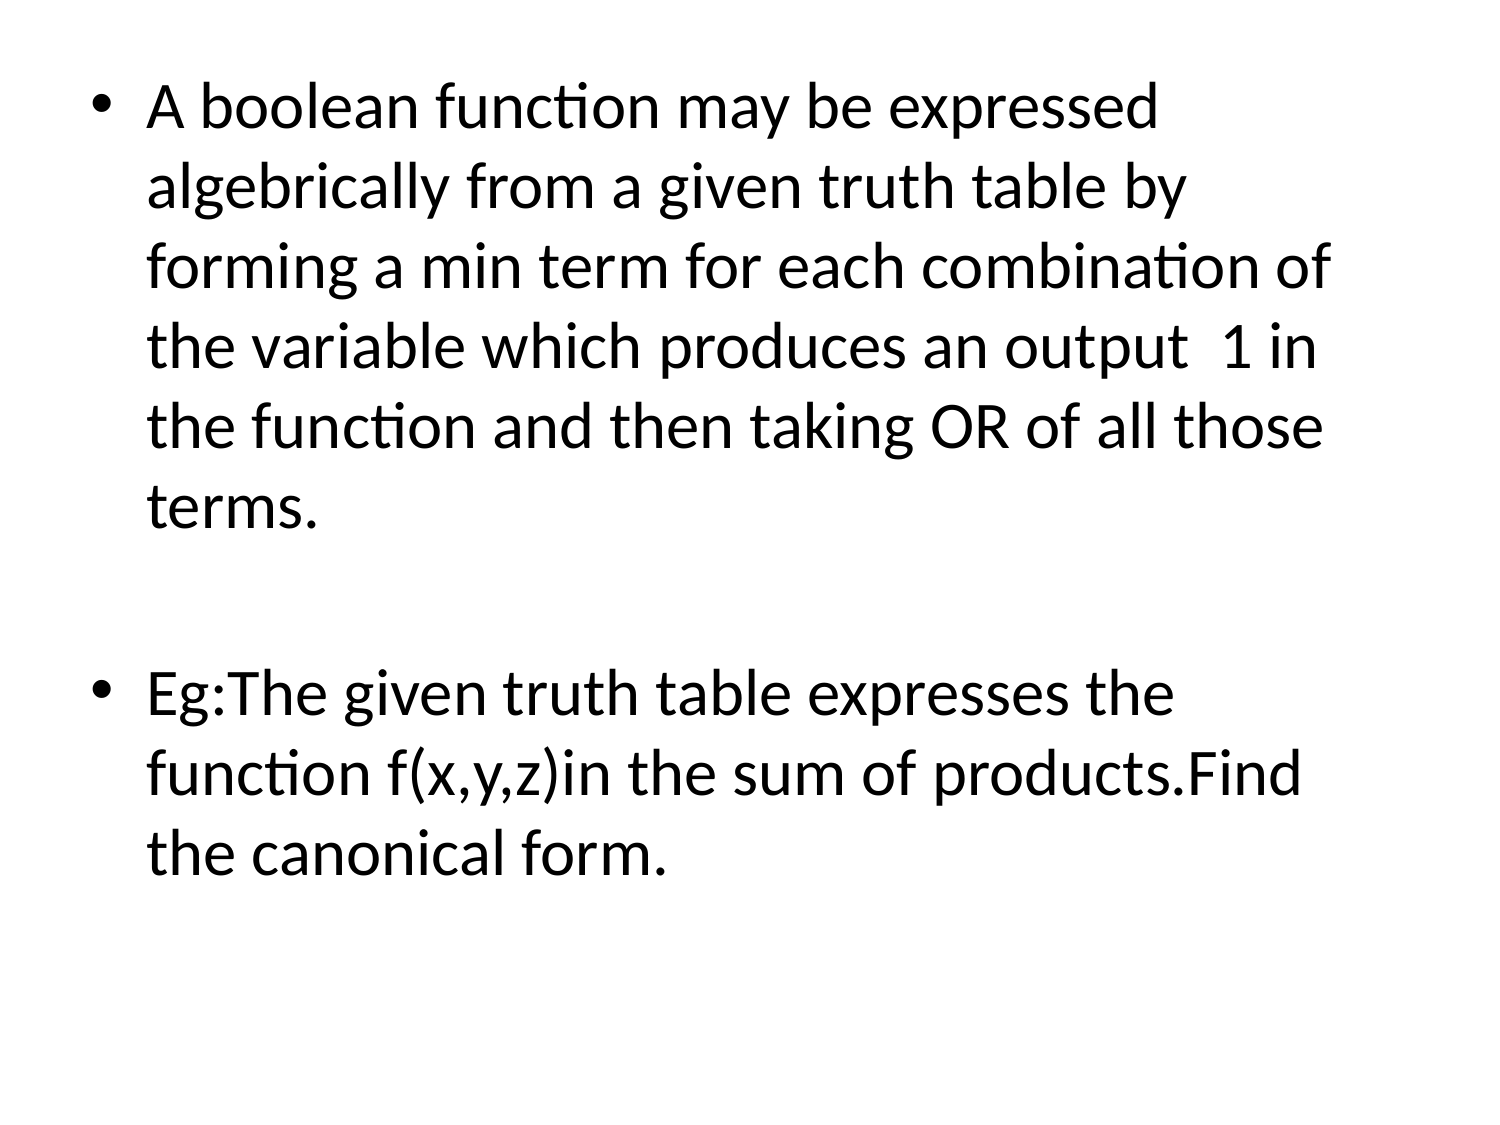

A boolean function may be expressed algebrically from a given truth table by forming a min term for each combination of the variable which produces an output  1 in the function and then taking OR of all those terms.

Eg:The given truth table expresses the function f(x,y,z)in the sum of products.Find the canonical form.